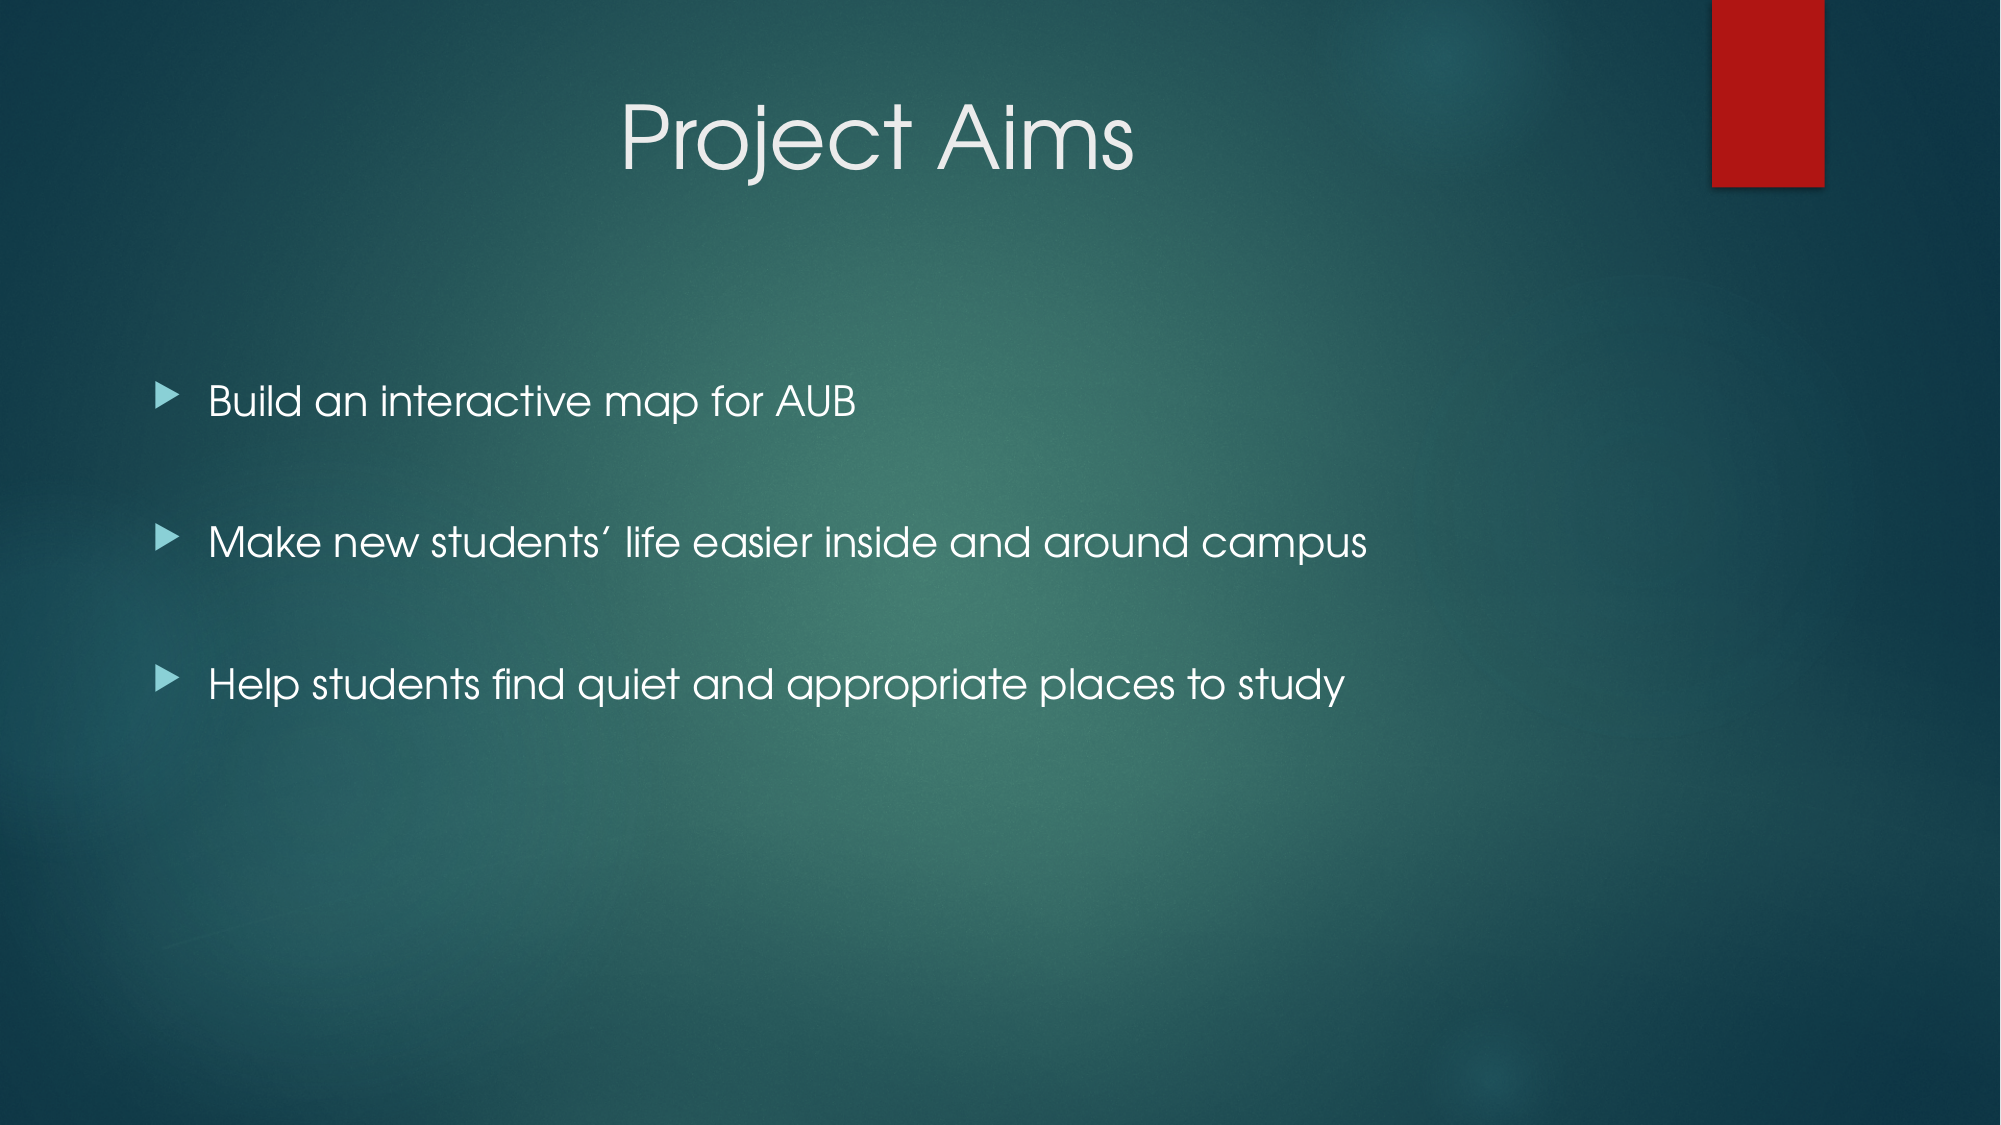

# Project Aims
Build an interactive map for AUB

Make new students’ life easier inside and around campus

Help students find quiet and appropriate places to study